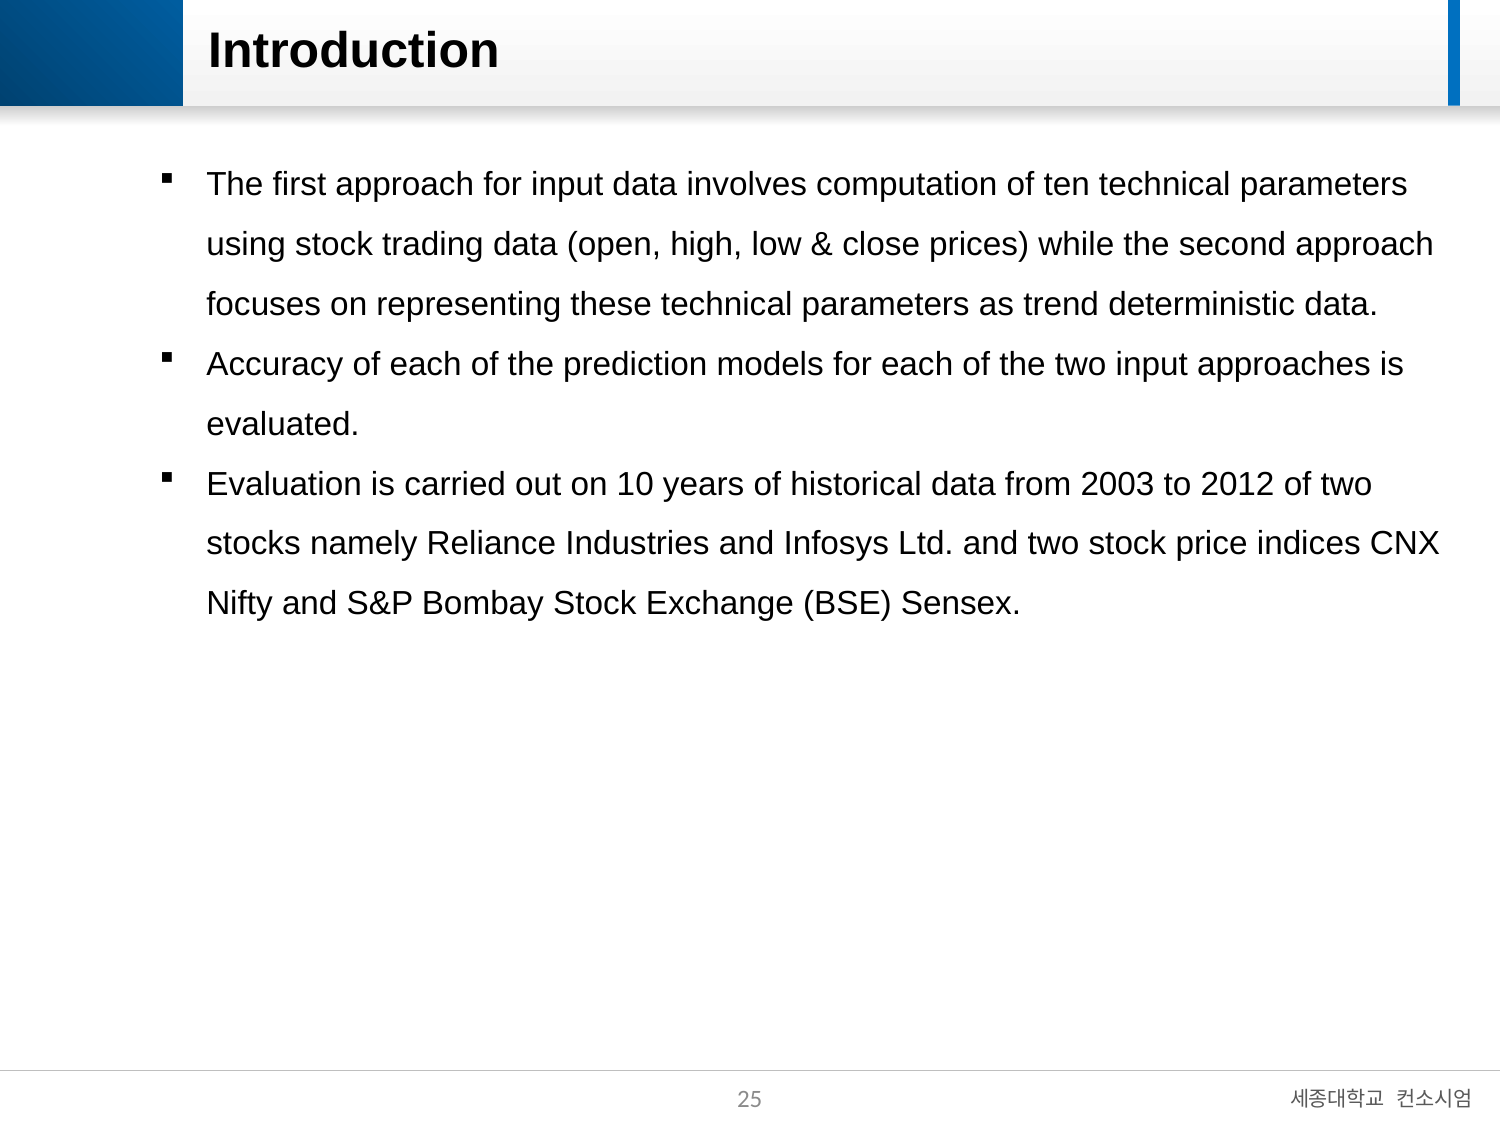

# Introduction
The first approach for input data involves computation of ten technical parameters using stock trading data (open, high, low & close prices) while the second approach focuses on representing these technical parameters as trend deterministic data.
Accuracy of each of the prediction models for each of the two input approaches is evaluated.
Evaluation is carried out on 10 years of historical data from 2003 to 2012 of two stocks namely Reliance Industries and Infosys Ltd. and two stock price indices CNX Nifty and S&P Bombay Stock Exchange (BSE) Sensex.